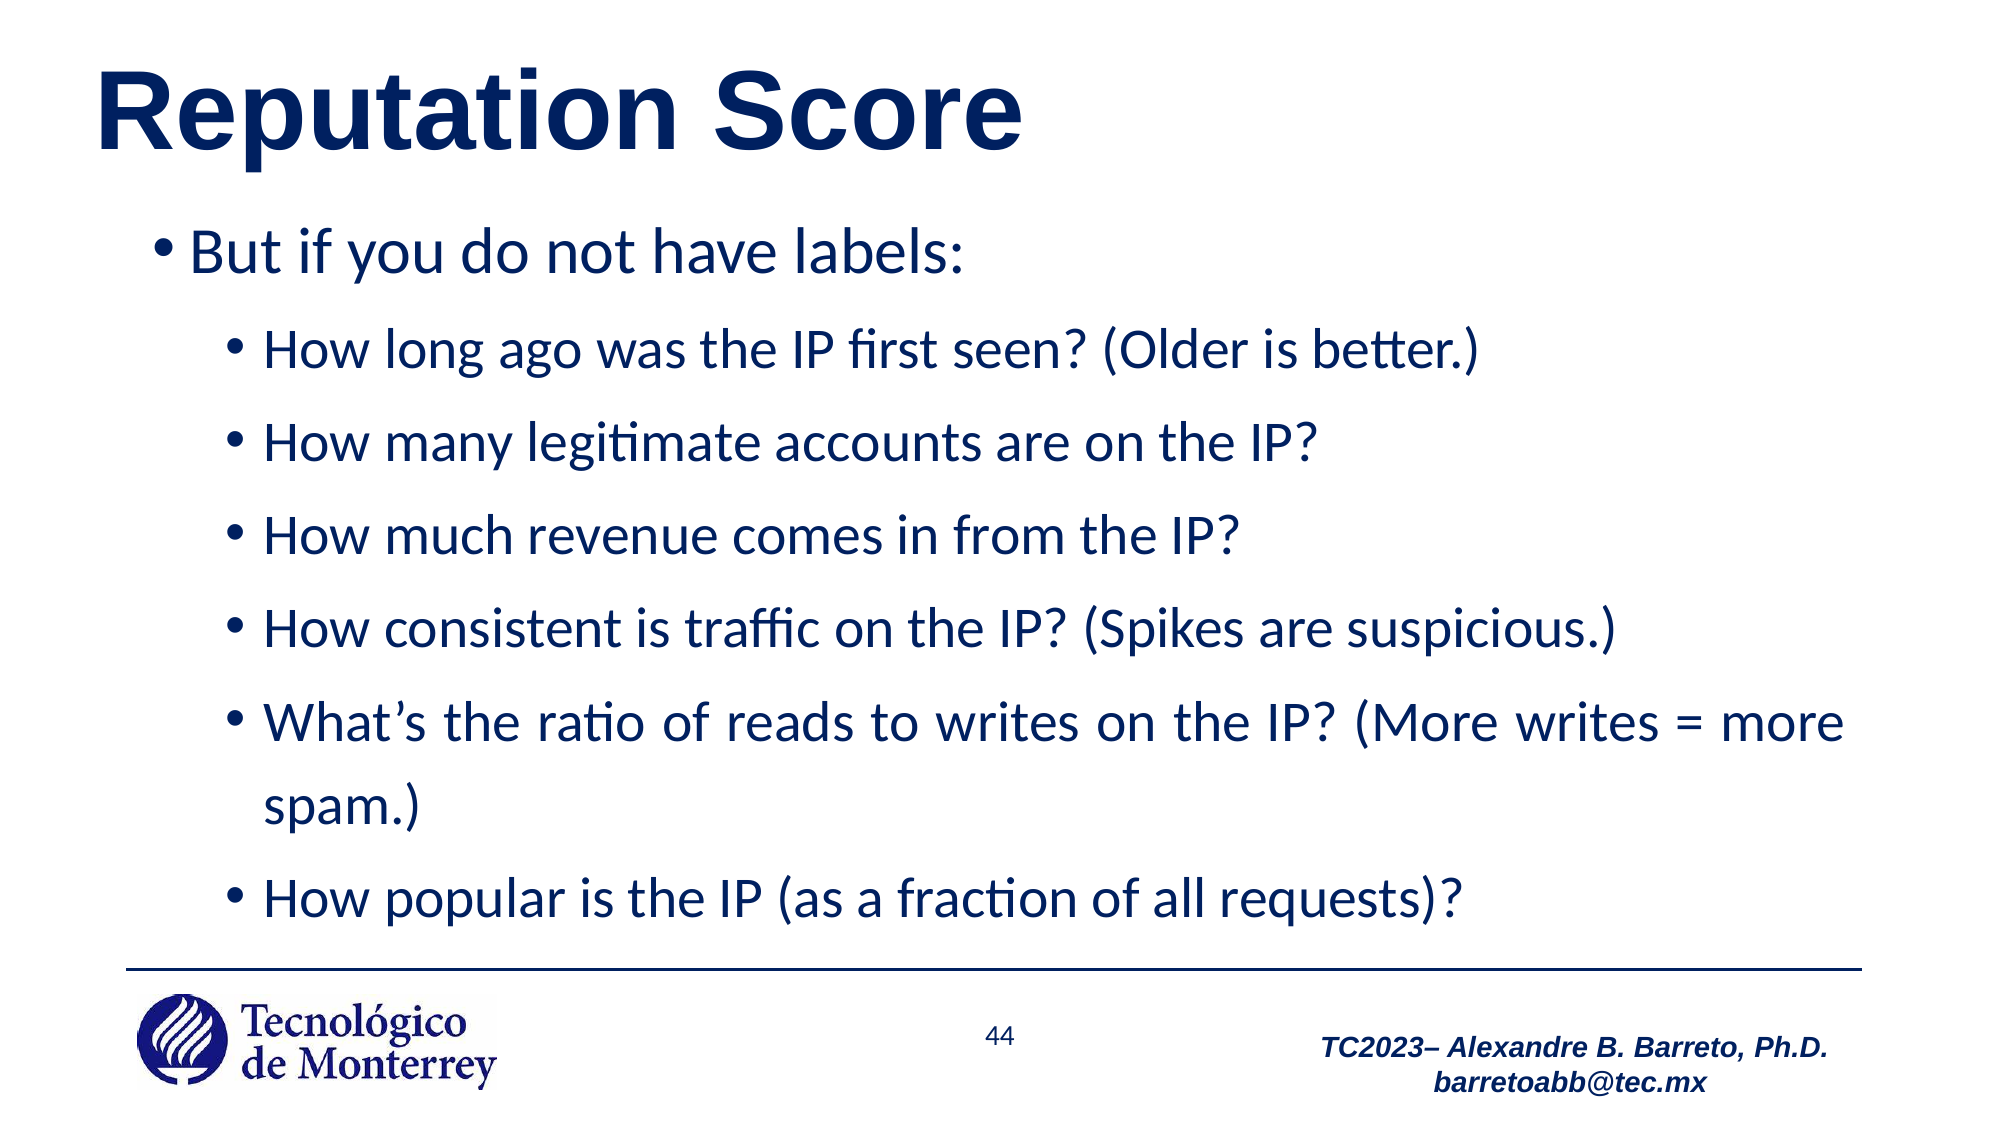

# Reputation Score
But if you do not have labels:
How long ago was the IP first seen? (Older is better.)
How many legitimate accounts are on the IP?
How much revenue comes in from the IP?
How consistent is traffic on the IP? (Spikes are suspicious.)
What’s the ratio of reads to writes on the IP? (More writes = more spam.)
How popular is the IP (as a fraction of all requests)?